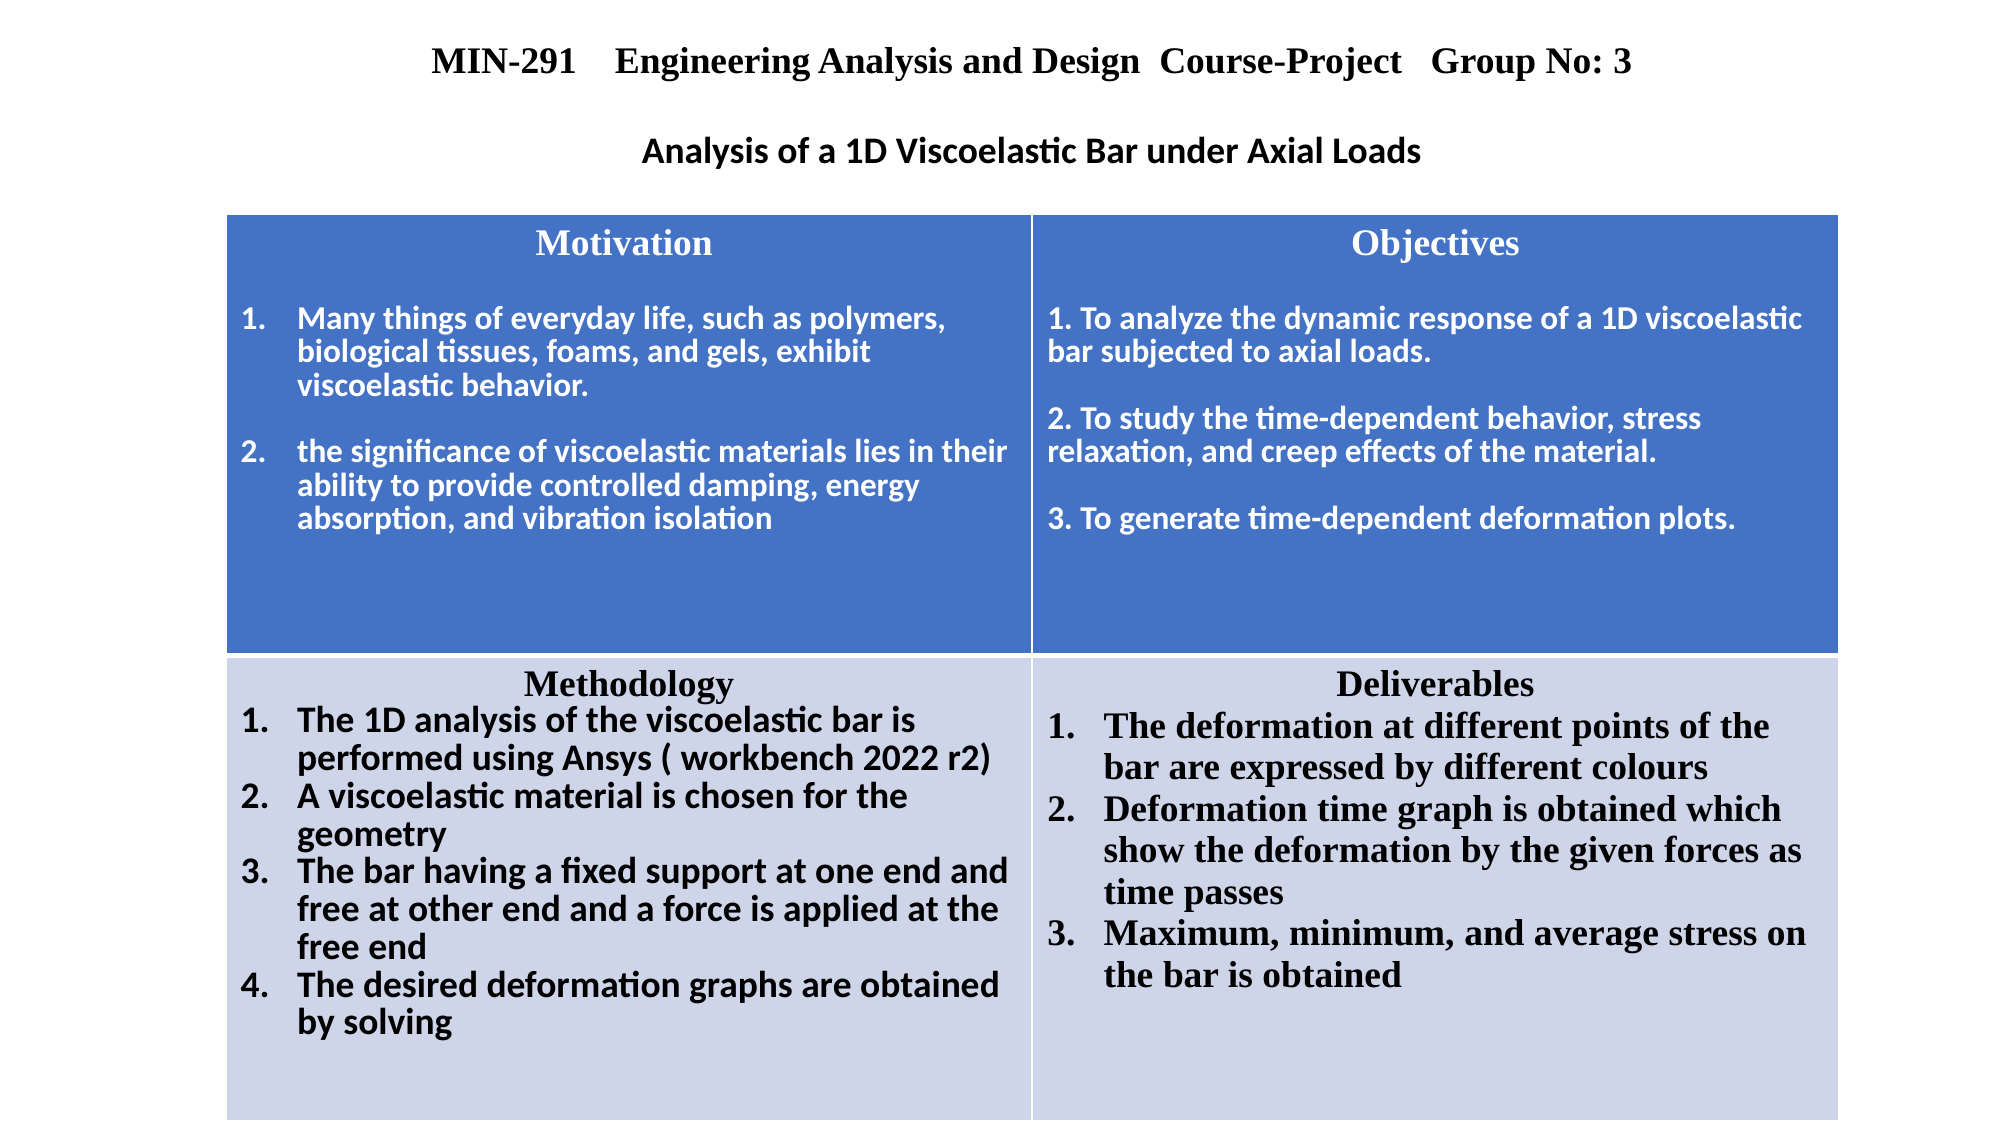

MIN-291    Engineering Analysis and Design  Course-Project   Group No: 3

 Analysis of a 1D Viscoelastic Bar under Axial Loads

| Motivation Many things of everyday life, such as polymers, biological tissues, foams, and gels, exhibit viscoelastic behavior. the significance of viscoelastic materials lies in their ability to provide controlled damping, energy absorption, and vibration isolation | Objectives 1. To analyze the dynamic response of a 1D viscoelastic bar subjected to axial loads. 2. To study the time-dependent behavior, stress relaxation, and creep effects of the material. 3. To generate time-dependent deformation plots. |
| --- | --- |
| Methodology The 1D analysis of the viscoelastic bar is performed using Ansys ( workbench 2022 r2) A viscoelastic material is chosen for the geometry The bar having a fixed support at one end and free at other end and a force is applied at the free end The desired deformation graphs are obtained by solving | Deliverables The deformation at different points of the bar are expressed by different colours Deformation time graph is obtained which show the deformation by the given forces as time passes Maximum, minimum, and average stress on the bar is obtained |